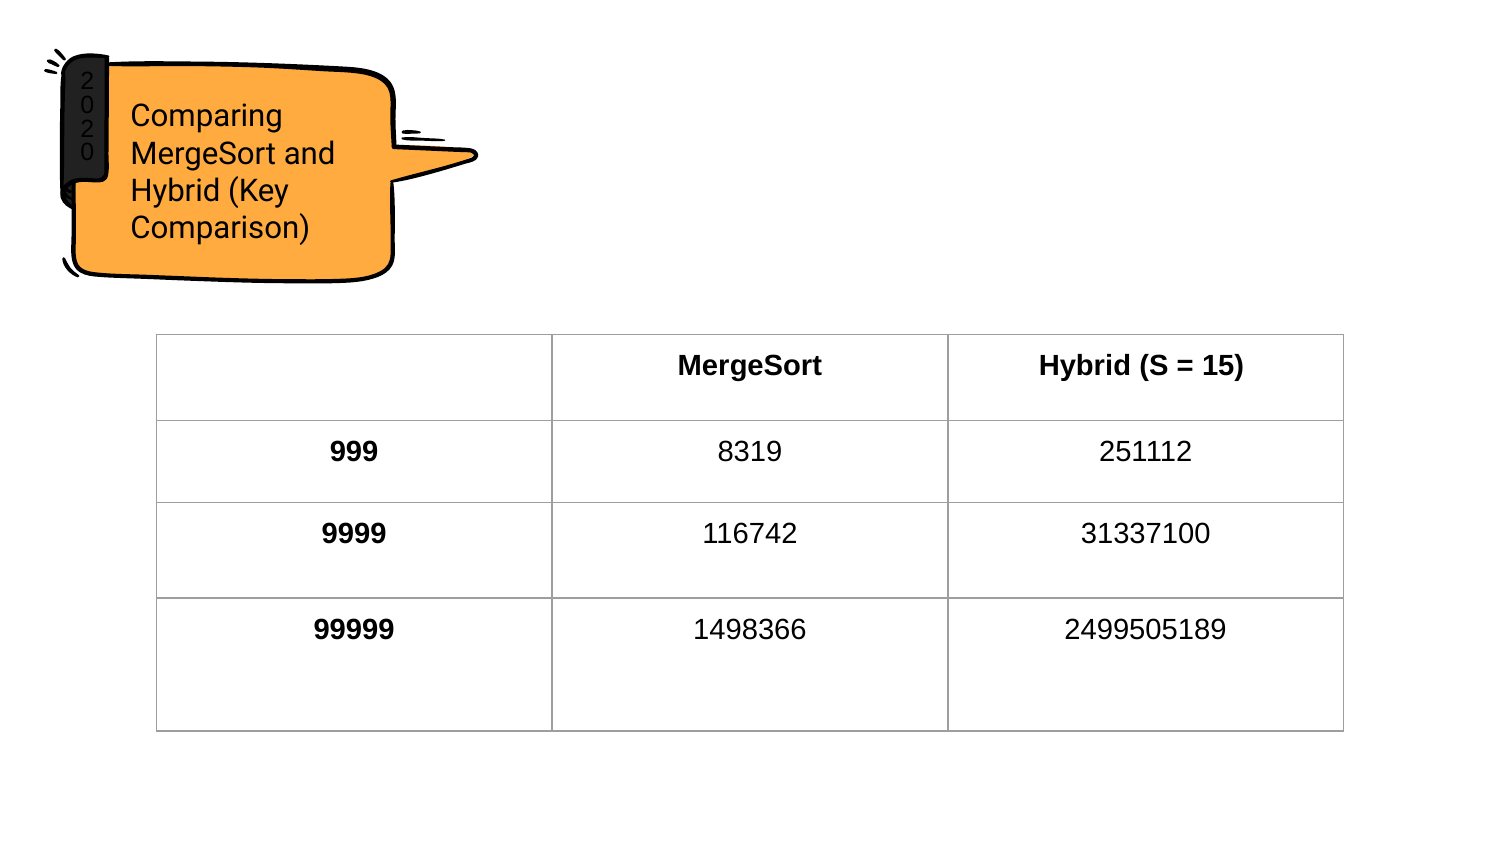

2020
Comparing MergeSort and Hybrid (Key Comparison)
|  | MergeSort | Hybrid (S = 15) |
| --- | --- | --- |
| 999 | 8319 | 251112 |
| 9999 | 116742 | 31337100 |
| 99999 | 1498366 | 2499505189 |